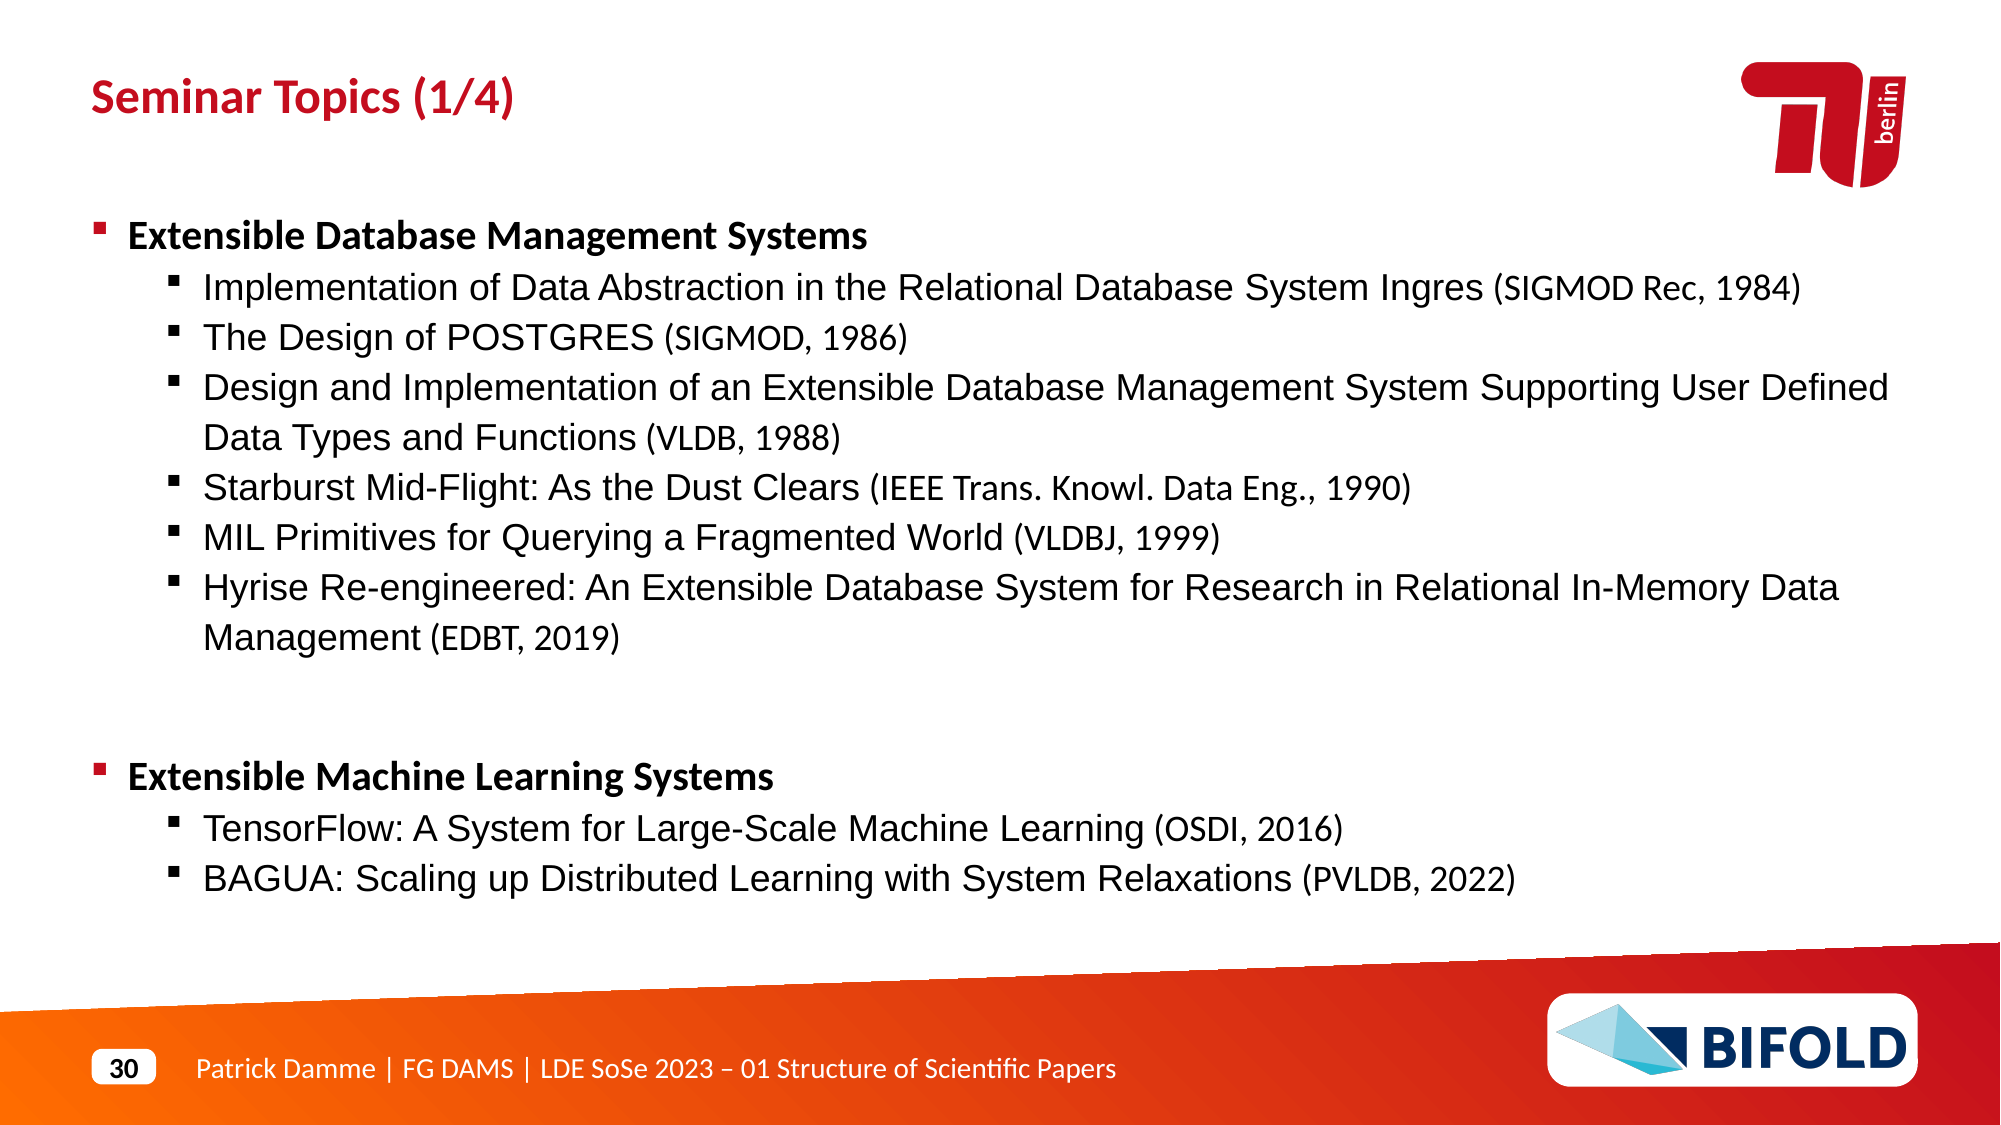

Seminar Topics (1/4)
Extensible Database Management Systems
Implementation of Data Abstraction in the Relational Database System Ingres (SIGMOD Rec, 1984)
The Design of POSTGRES (SIGMOD, 1986)
Design and Implementation of an Extensible Database Management System Supporting User Defined Data Types and Functions (VLDB, 1988)
Starburst Mid-Flight: As the Dust Clears (IEEE Trans. Knowl. Data Eng., 1990)
MIL Primitives for Querying a Fragmented World (VLDBJ, 1999)
Hyrise Re-engineered: An Extensible Database System for Research in Relational In-Memory Data Management (EDBT, 2019)

Extensible Machine Learning Systems
TensorFlow: A System for Large-Scale Machine Learning (OSDI, 2016)
BAGUA: Scaling up Distributed Learning with System Relaxations (PVLDB, 2022)